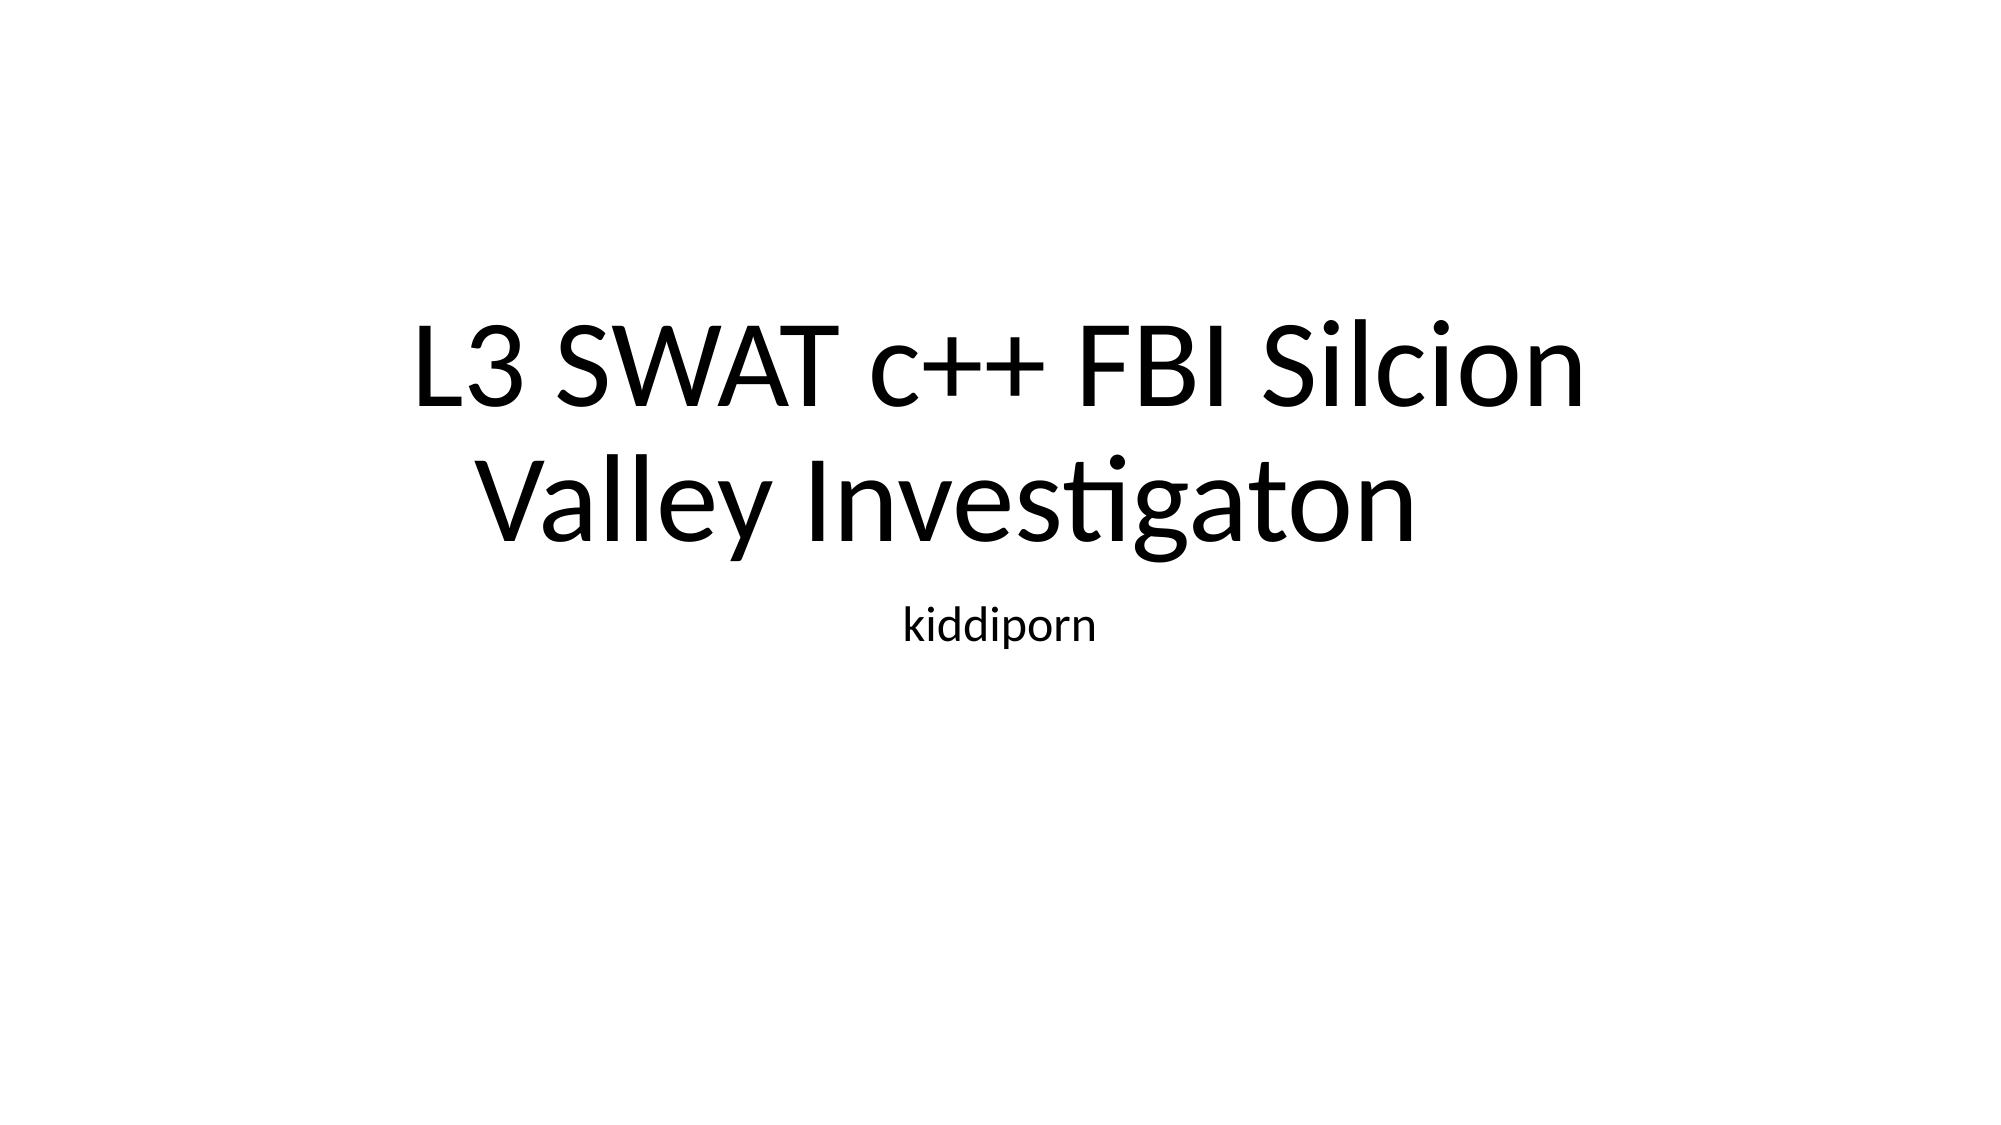

# L3 SWAT c++ FBI Silcion Valley Investigaton
kiddiporn